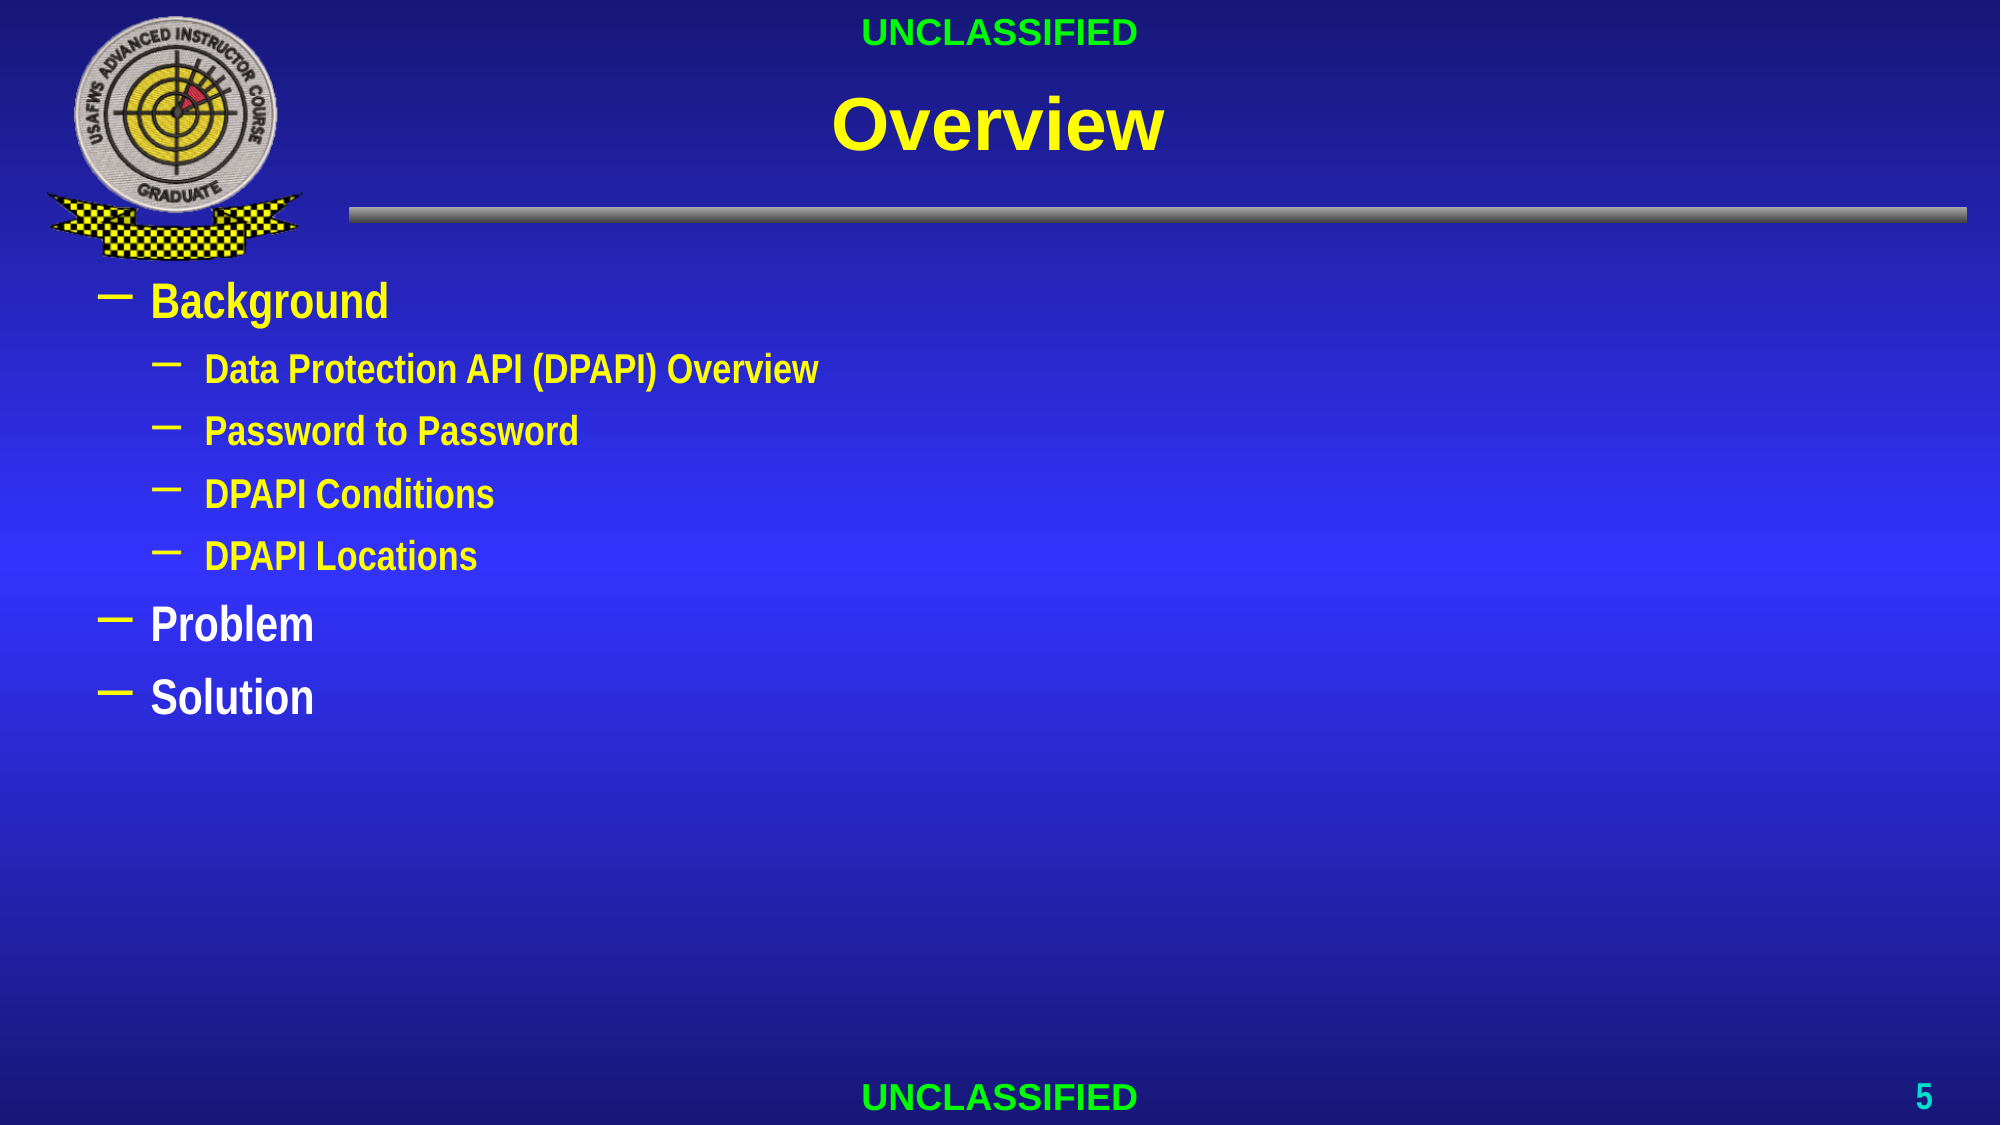

# Overview
Background
Data Protection API (DPAPI) Overview
Password to Password
DPAPI Conditions
DPAPI Locations
Problem
Solution